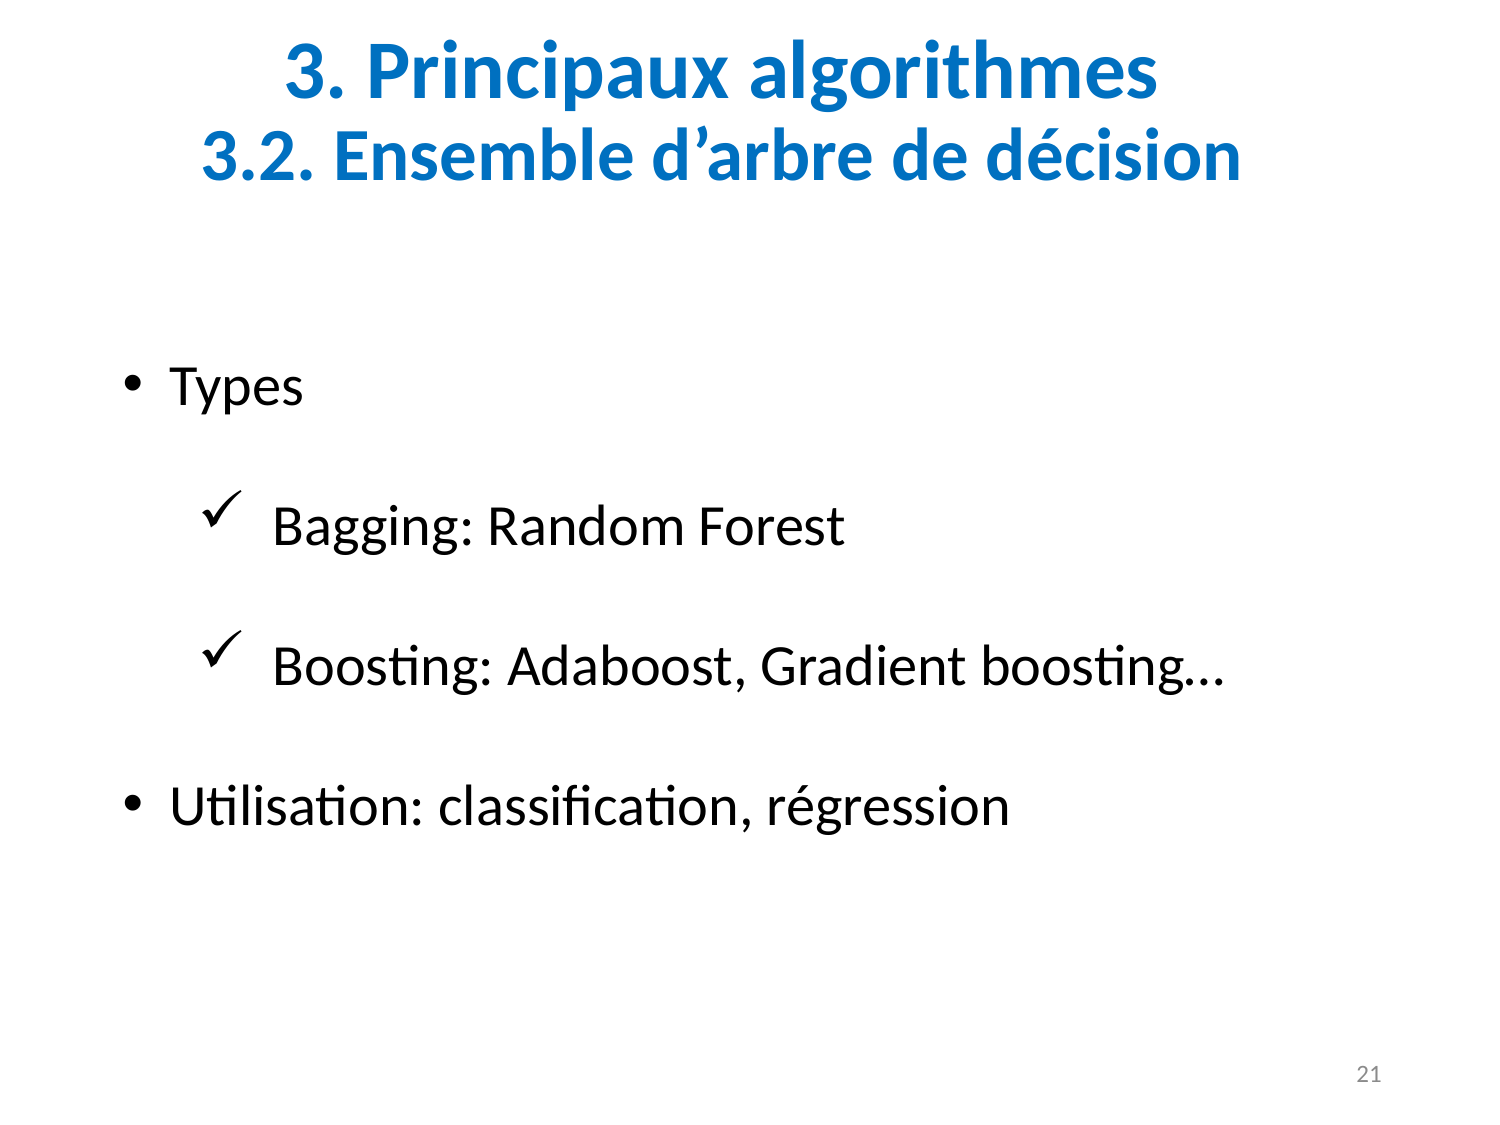

# 3. Principaux algorithmes 3.2. Ensemble d’arbre de décision

Types
Bagging: Random Forest
Boosting: Adaboost, Gradient boosting…
Utilisation: classification, régression
21